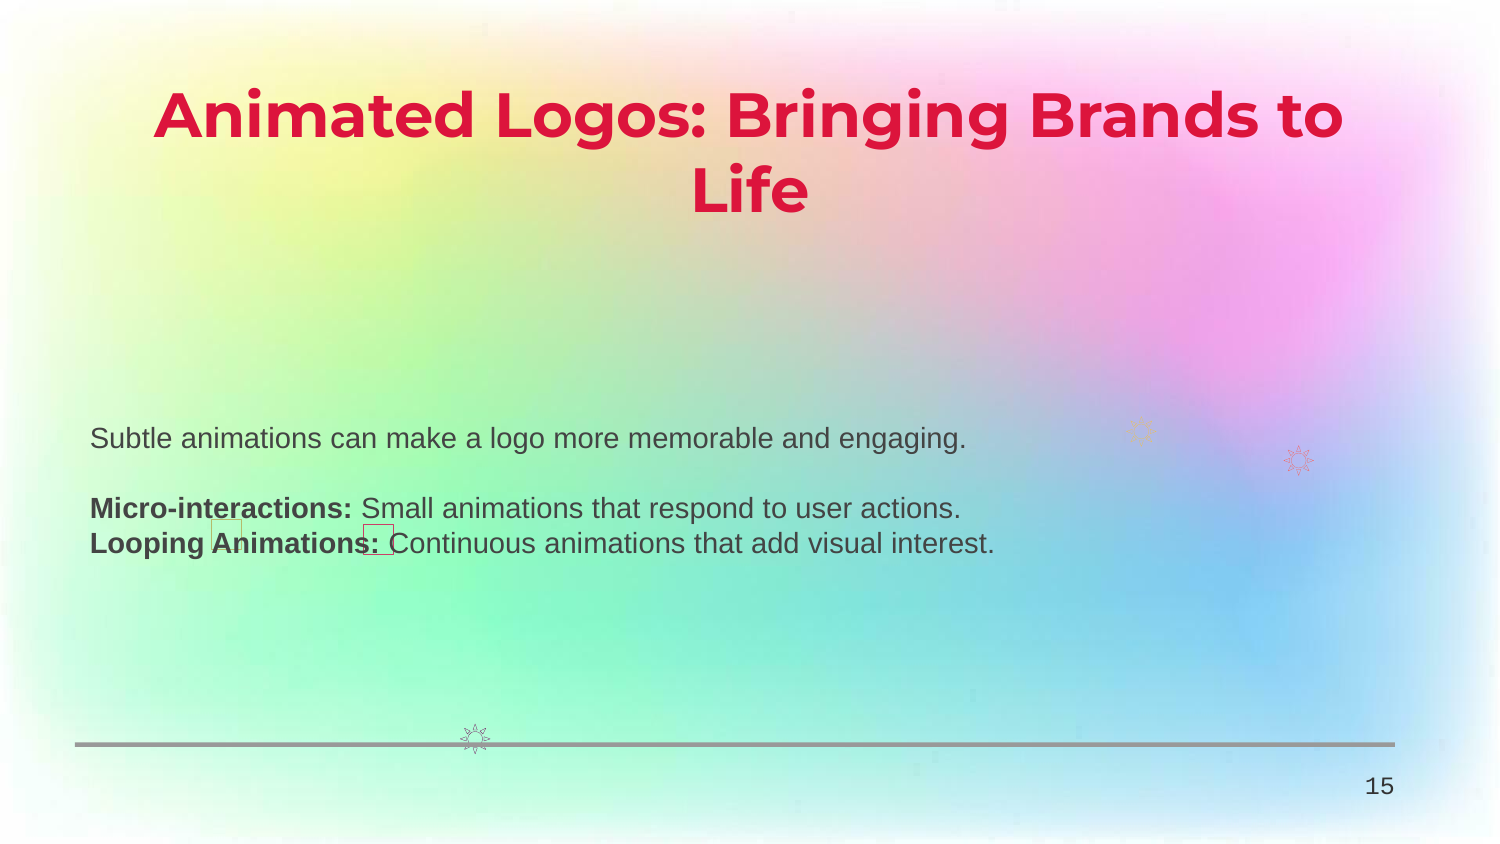

Animated Logos: Bringing Brands to Life
Subtle animations can make a logo more memorable and engaging.

Micro-interactions: Small animations that respond to user actions.
Looping Animations: Continuous animations that add visual interest.

15